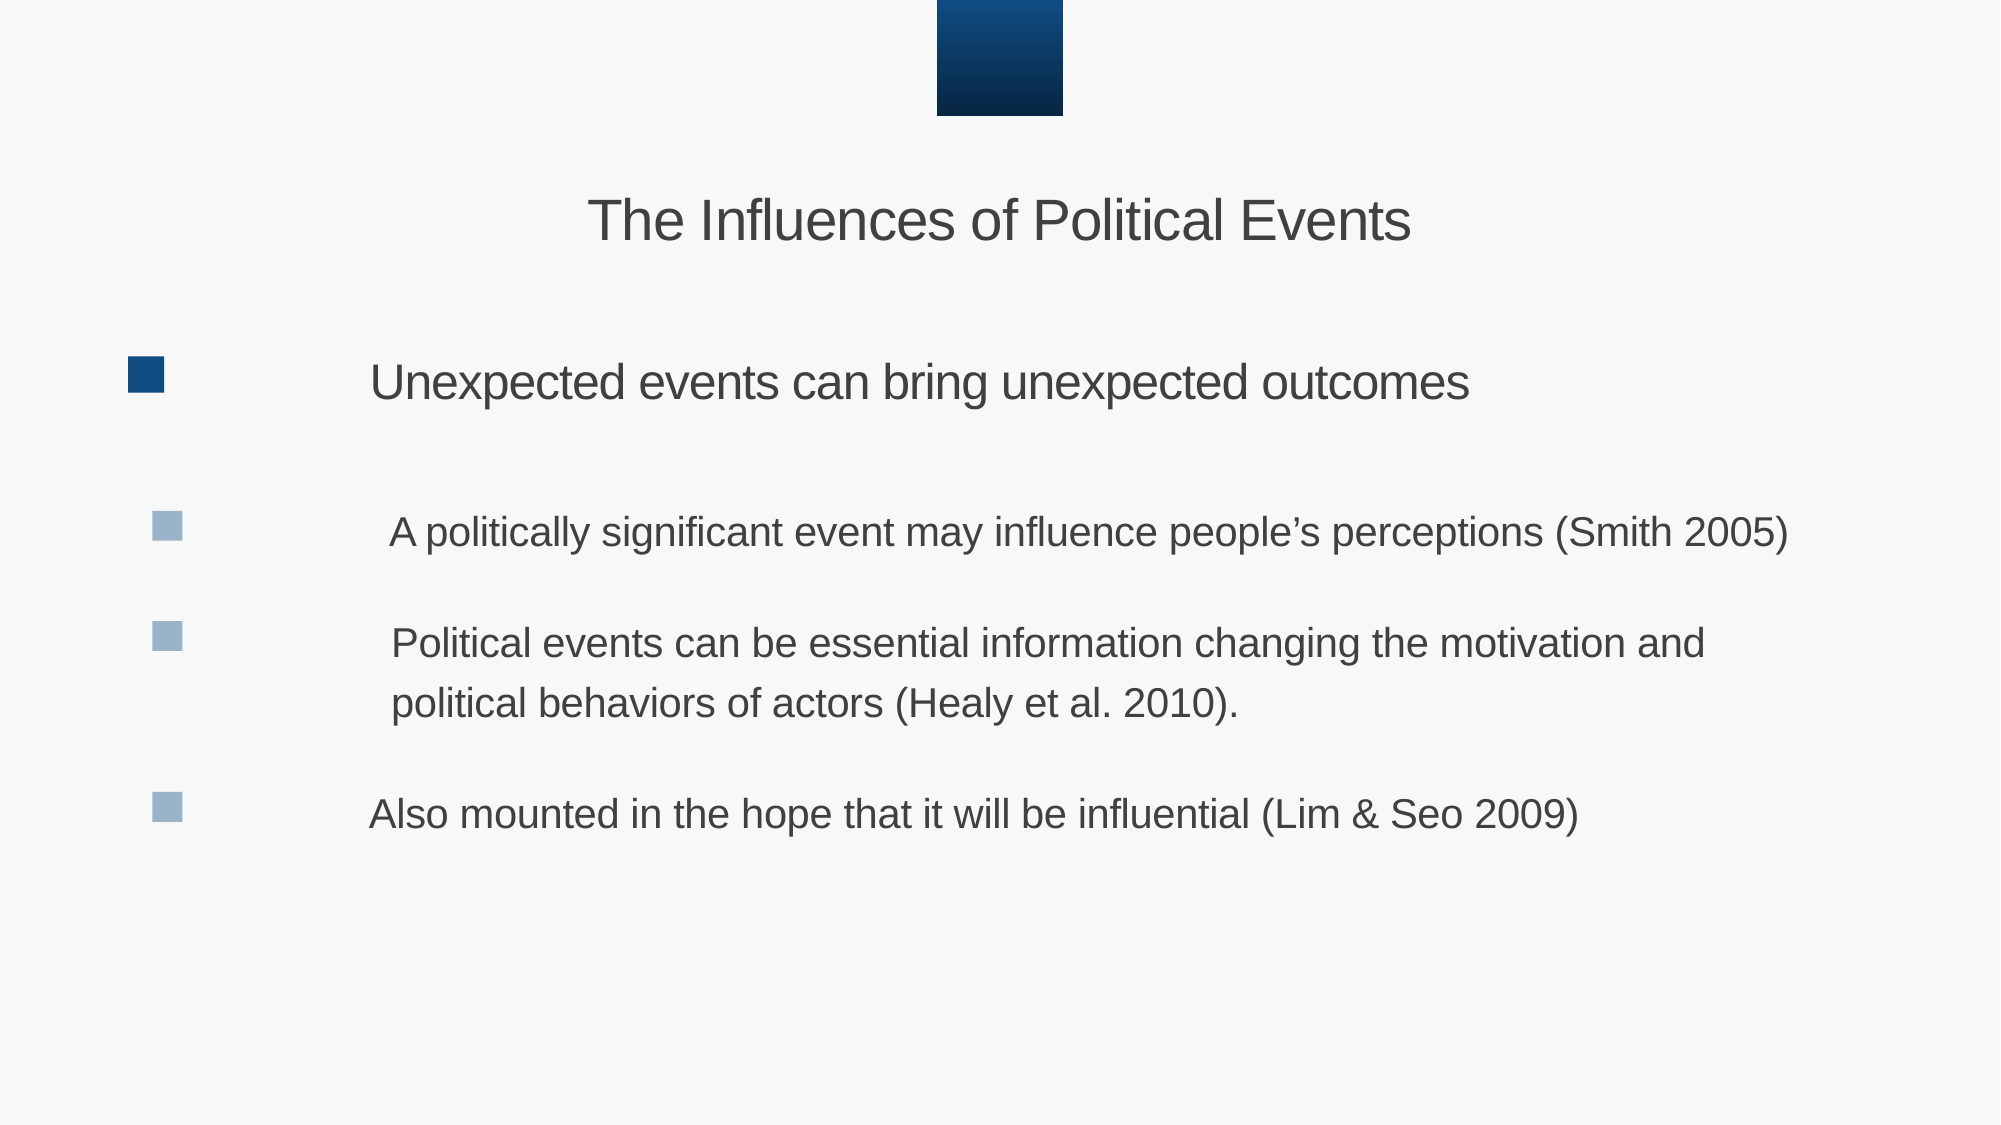

02
The Influences of Political Events
Unexpected events can bring unexpected outcomes

A politically significant event may influence people’s perceptions (Smith 2005)

Political events can be essential information changing the motivation and
political behaviors of actors (Healy et al. 2010).

Also mounted in the hope that it will be influential (Lim & Seo 2009)